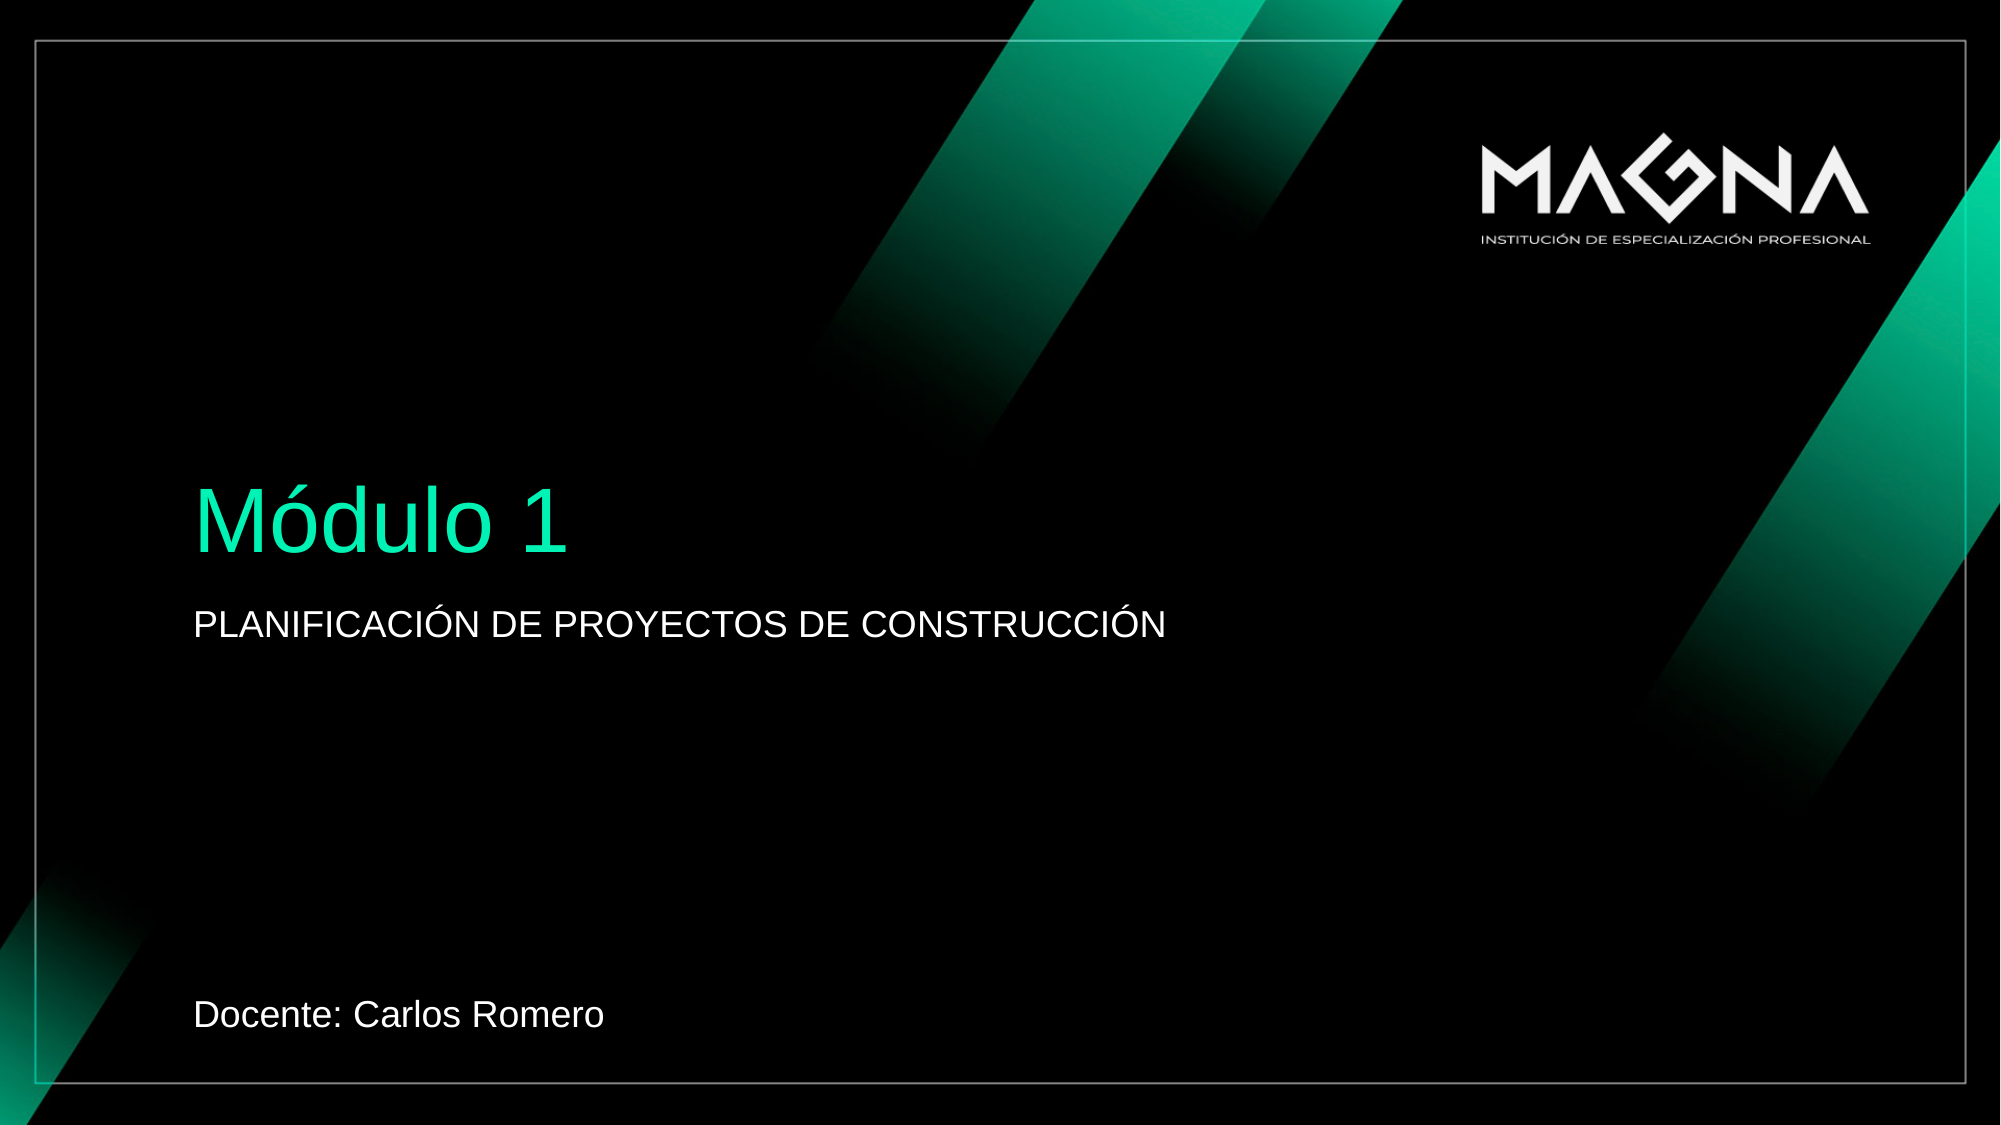

# Módulo 1
PLANIFICACIÓN DE PROYECTOS DE CONSTRUCCIÓN
Docente: Carlos Romero